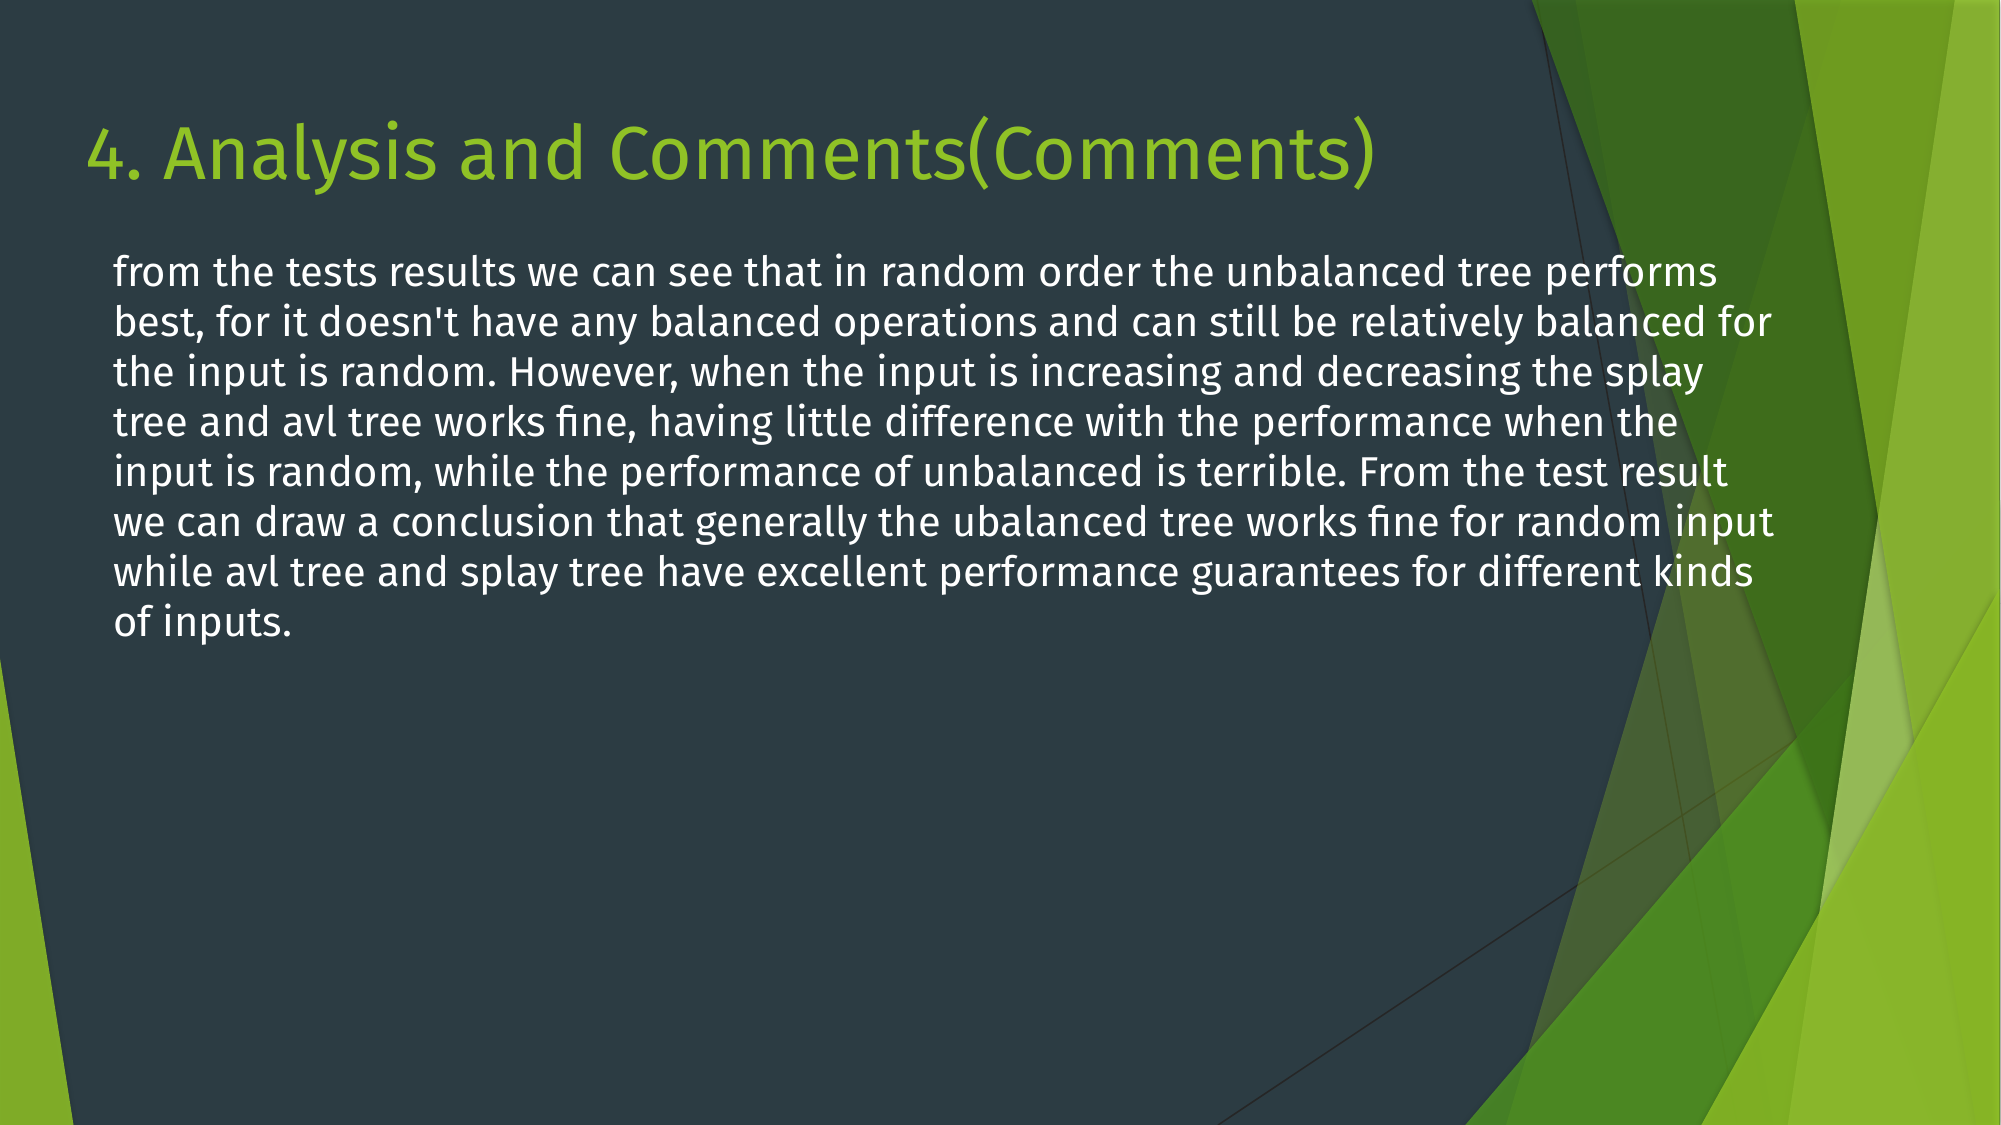

# 4. Analysis and Comments(Comments)
from the tests results we can see that in random order the unbalanced tree performs best, for it doesn't have any balanced operations and can still be relatively balanced for the input is random. However, when the input is increasing and decreasing the splay tree and avl tree works fine, having little difference with the performance when the input is random, while the performance of unbalanced is terrible. From the test result we can draw a conclusion that generally the ubalanced tree works fine for random input while avl tree and splay tree have excellent performance guarantees for different kinds of inputs.